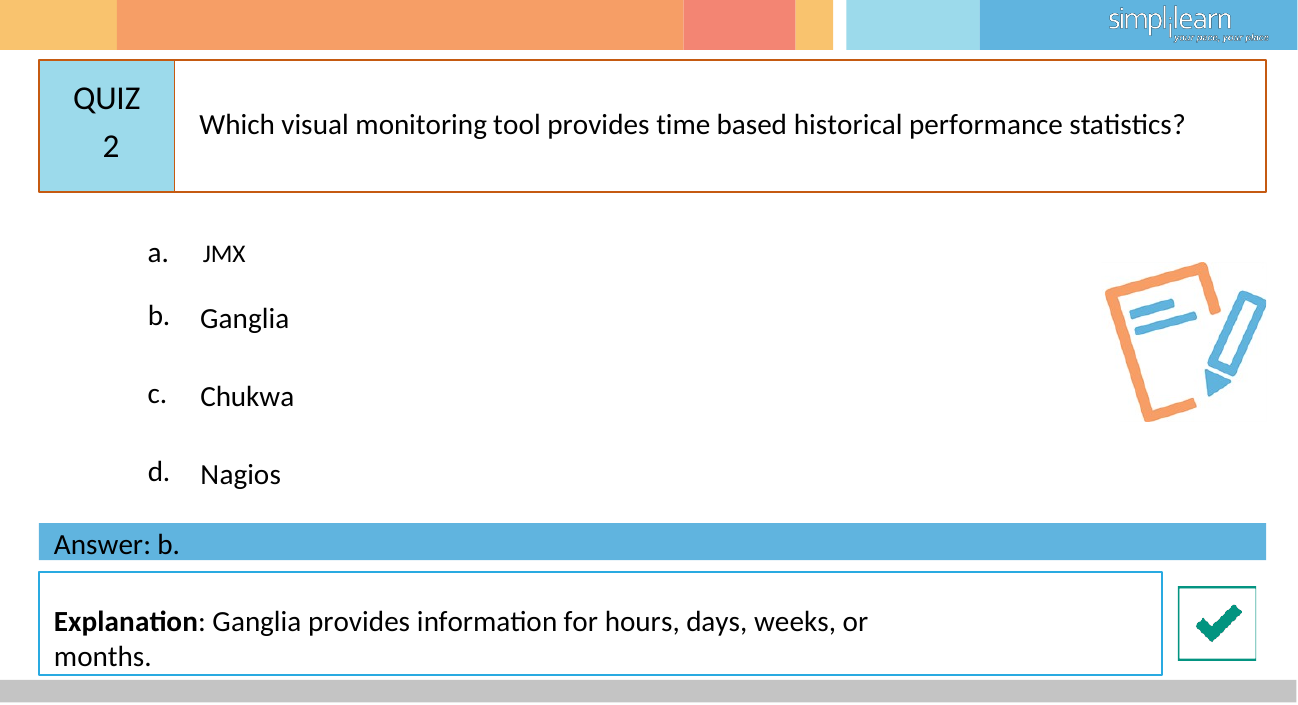

# QUIZ 2
Which visual monitoring tool provides time based historical performance statistics?
a.	JMX

b.
Ganglia
c.
Chukwa
d.
Nagios
Answer: b.

Explanation: Ganglia provides information for hours, days, weeks, or months.